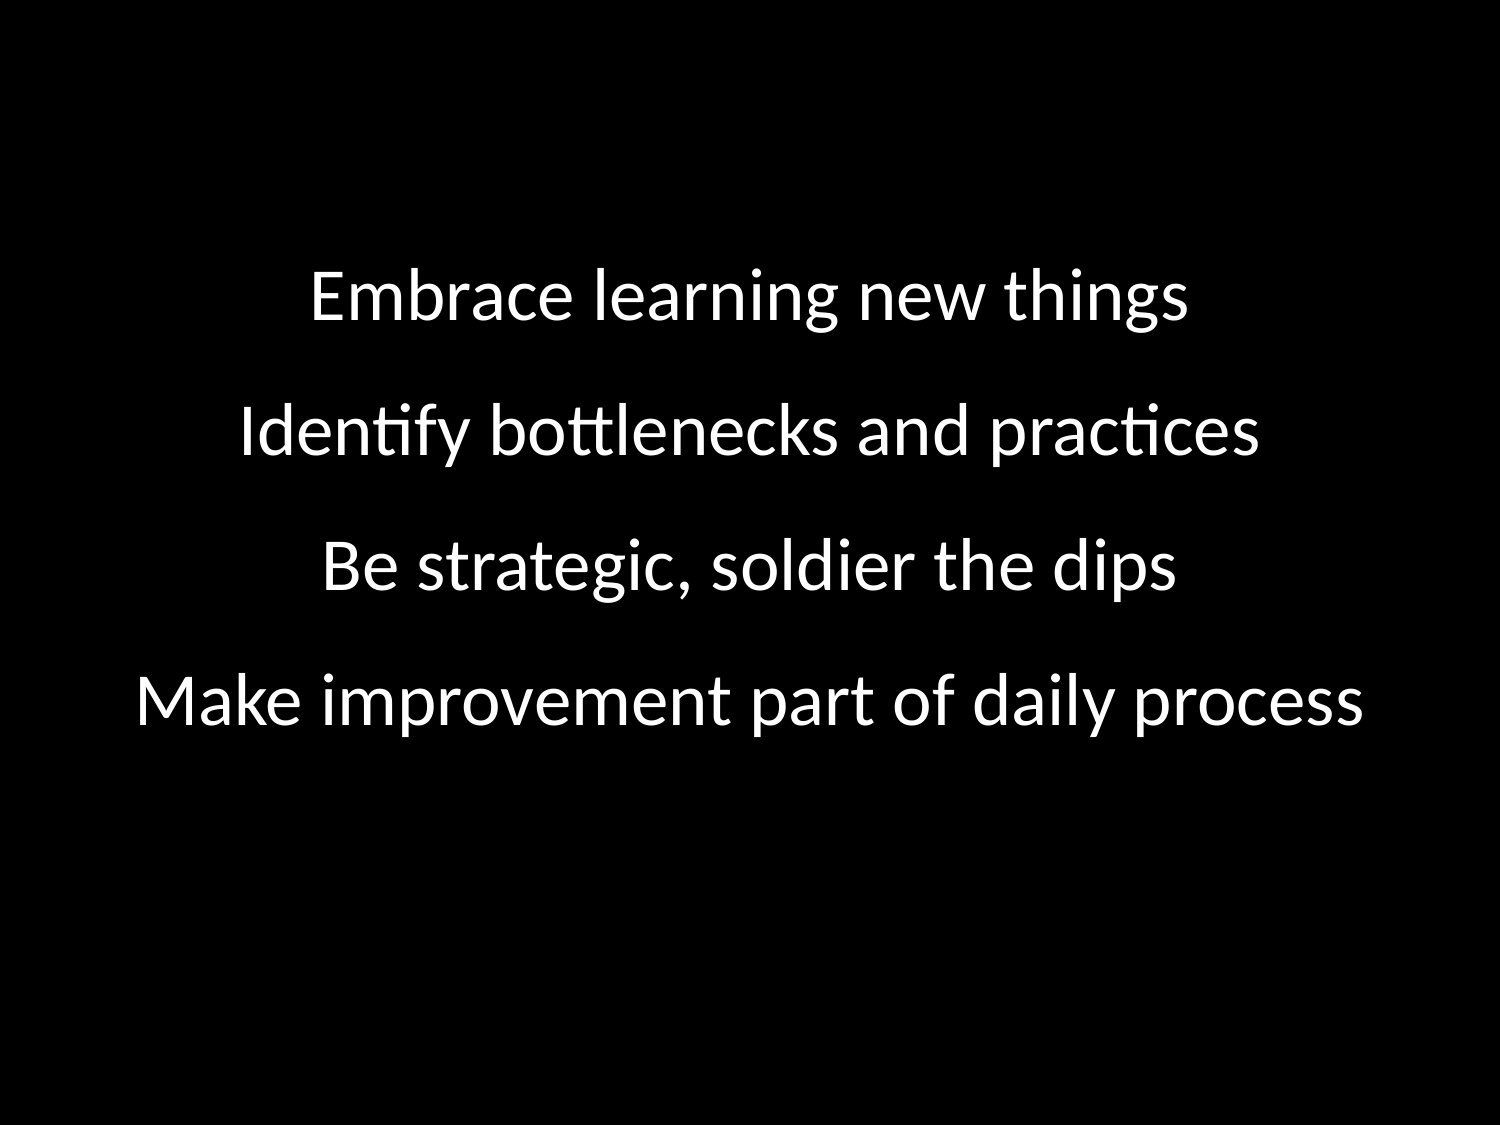

# Embrace learning new things Identify bottlenecks and practices Be strategic, soldier the dips Make improvement part of daily process